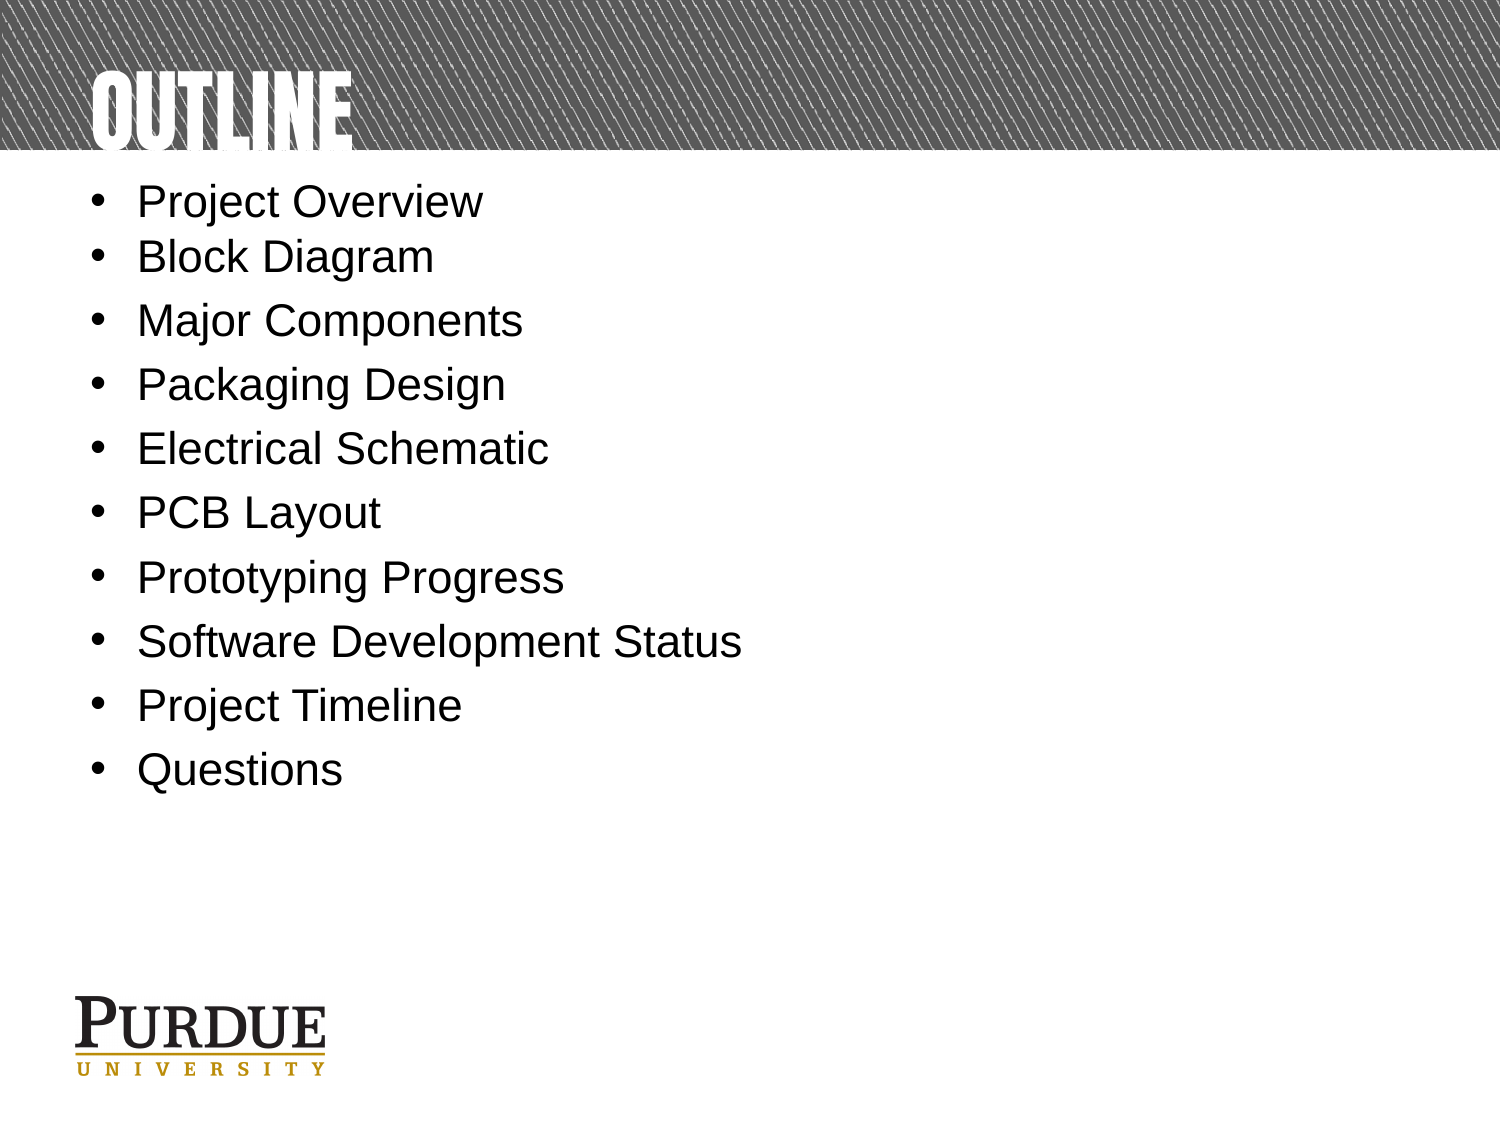

# OUTLINE
Project Overview
Block Diagram
Major Components
Packaging Design
Electrical Schematic
PCB Layout
Prototyping Progress
Software Development Status
Project Timeline
Questions